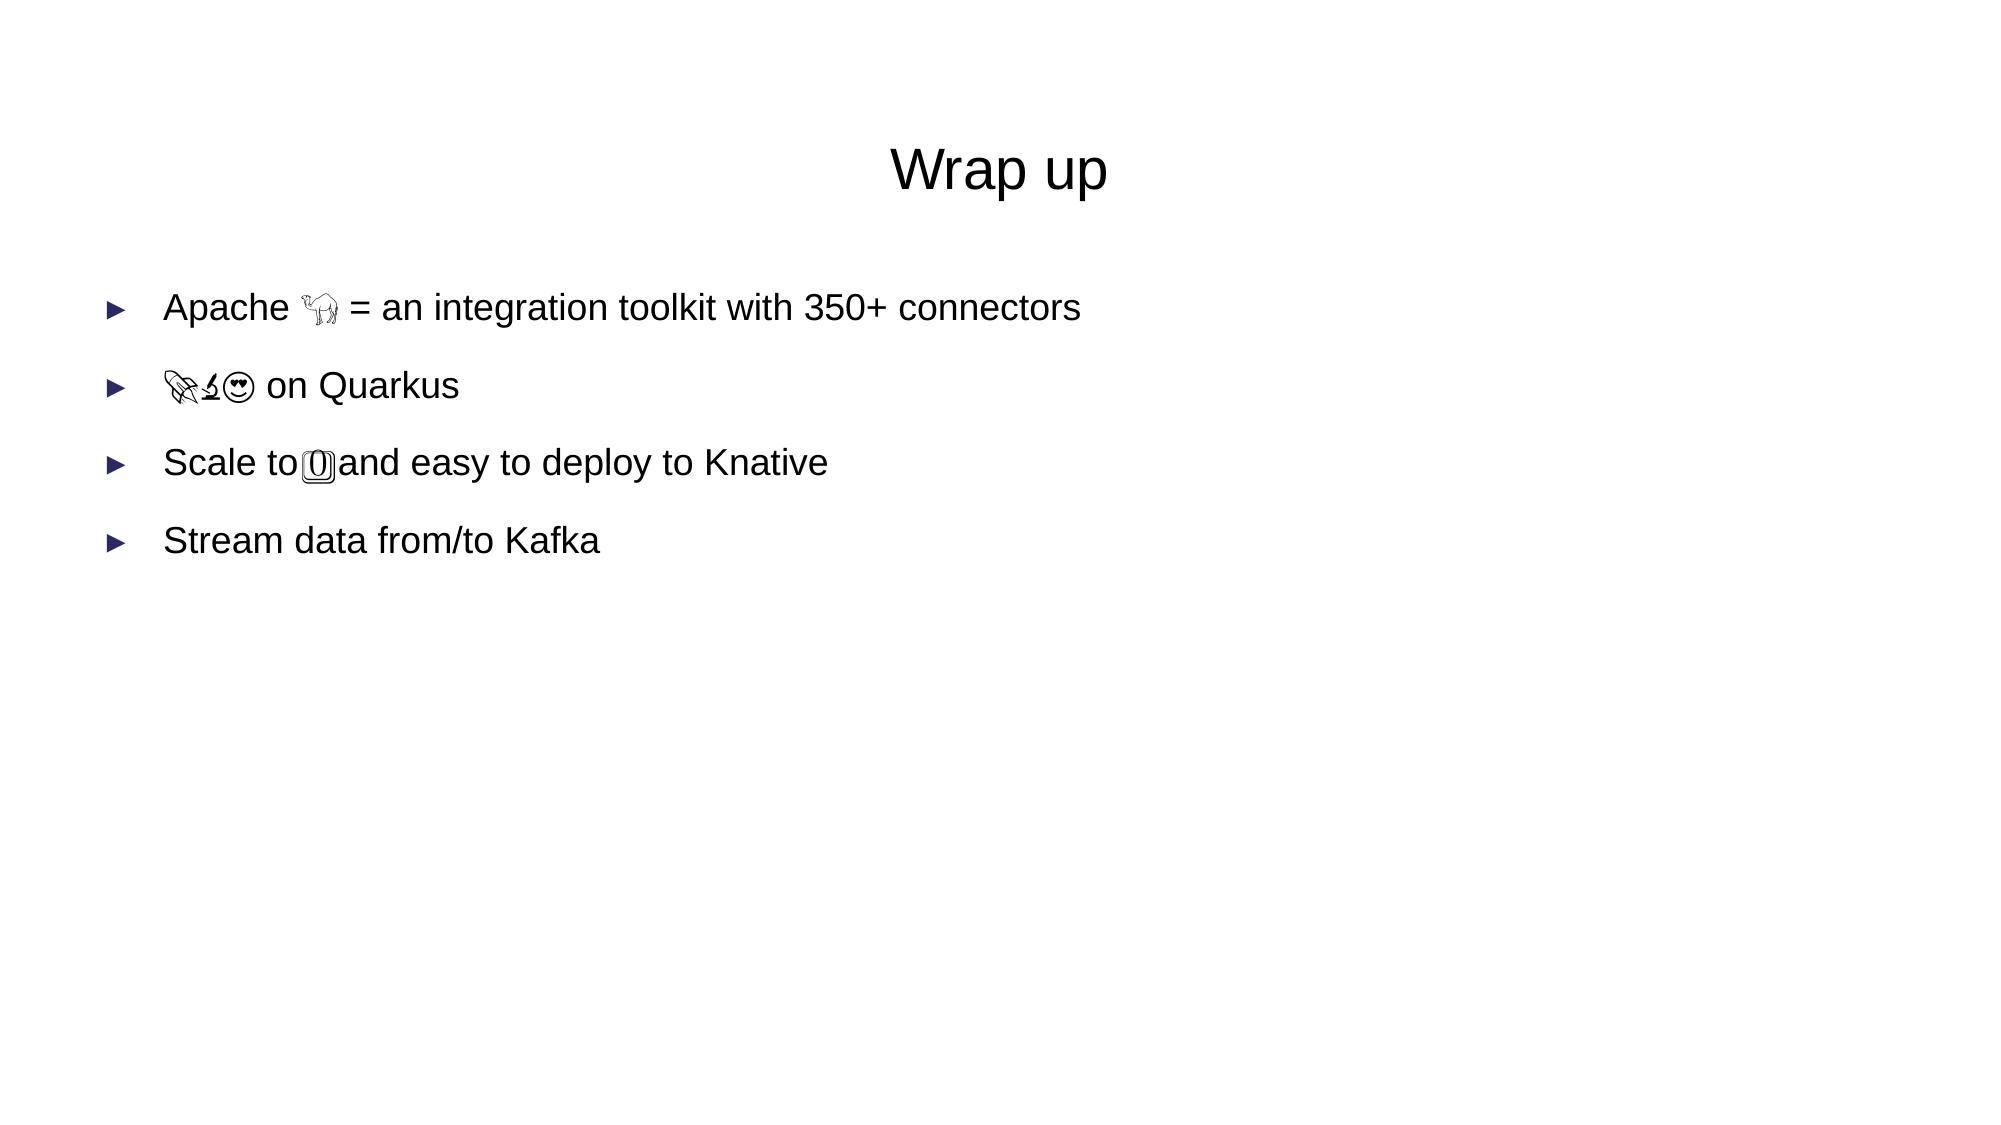

# Wrap up

Apache 🐪 = an integration toolkit with 350+ connectors
🚀🔬😍 on Quarkus
Scale to 0️⃣ and easy to deploy to Knative
Stream data from/to Kafka